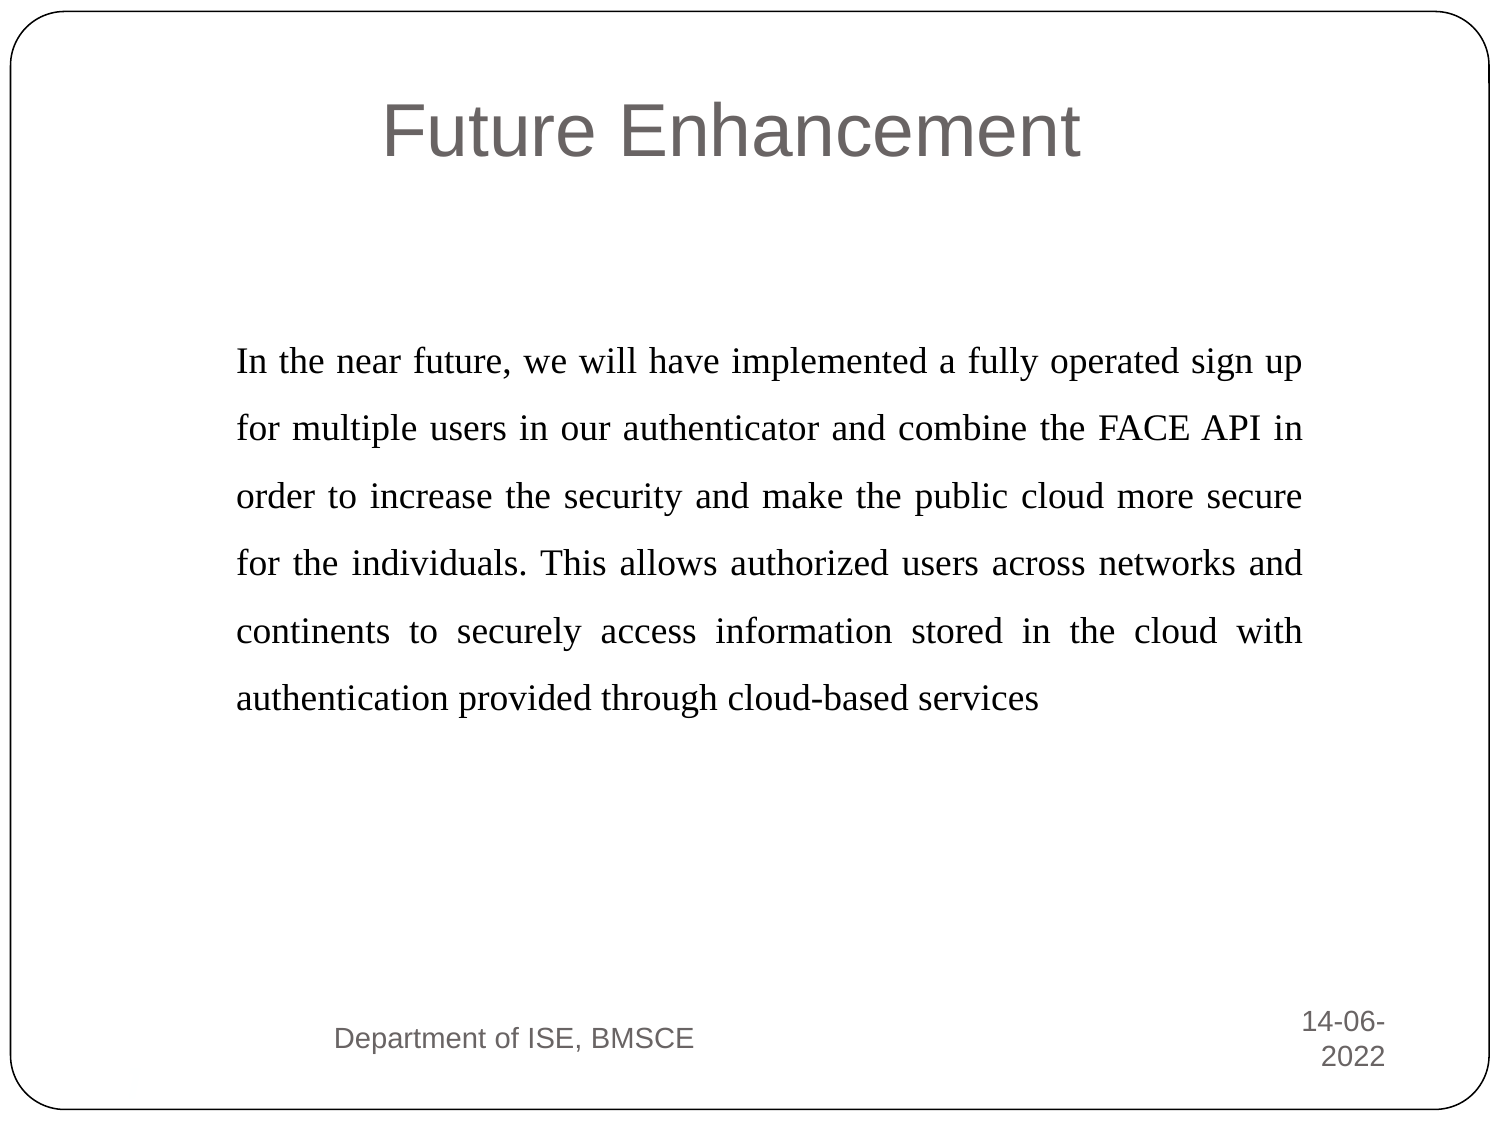

Future Enhancement
In the near future, we will have implemented a fully operated sign up for multiple users in our authenticator and combine the FACE API in order to increase the security and make the public cloud more secure for the individuals. This allows authorized users across networks and continents to securely access information stored in the cloud with authentication provided through cloud-based services
Department of ISE, BMSCE
14-06-2022
1